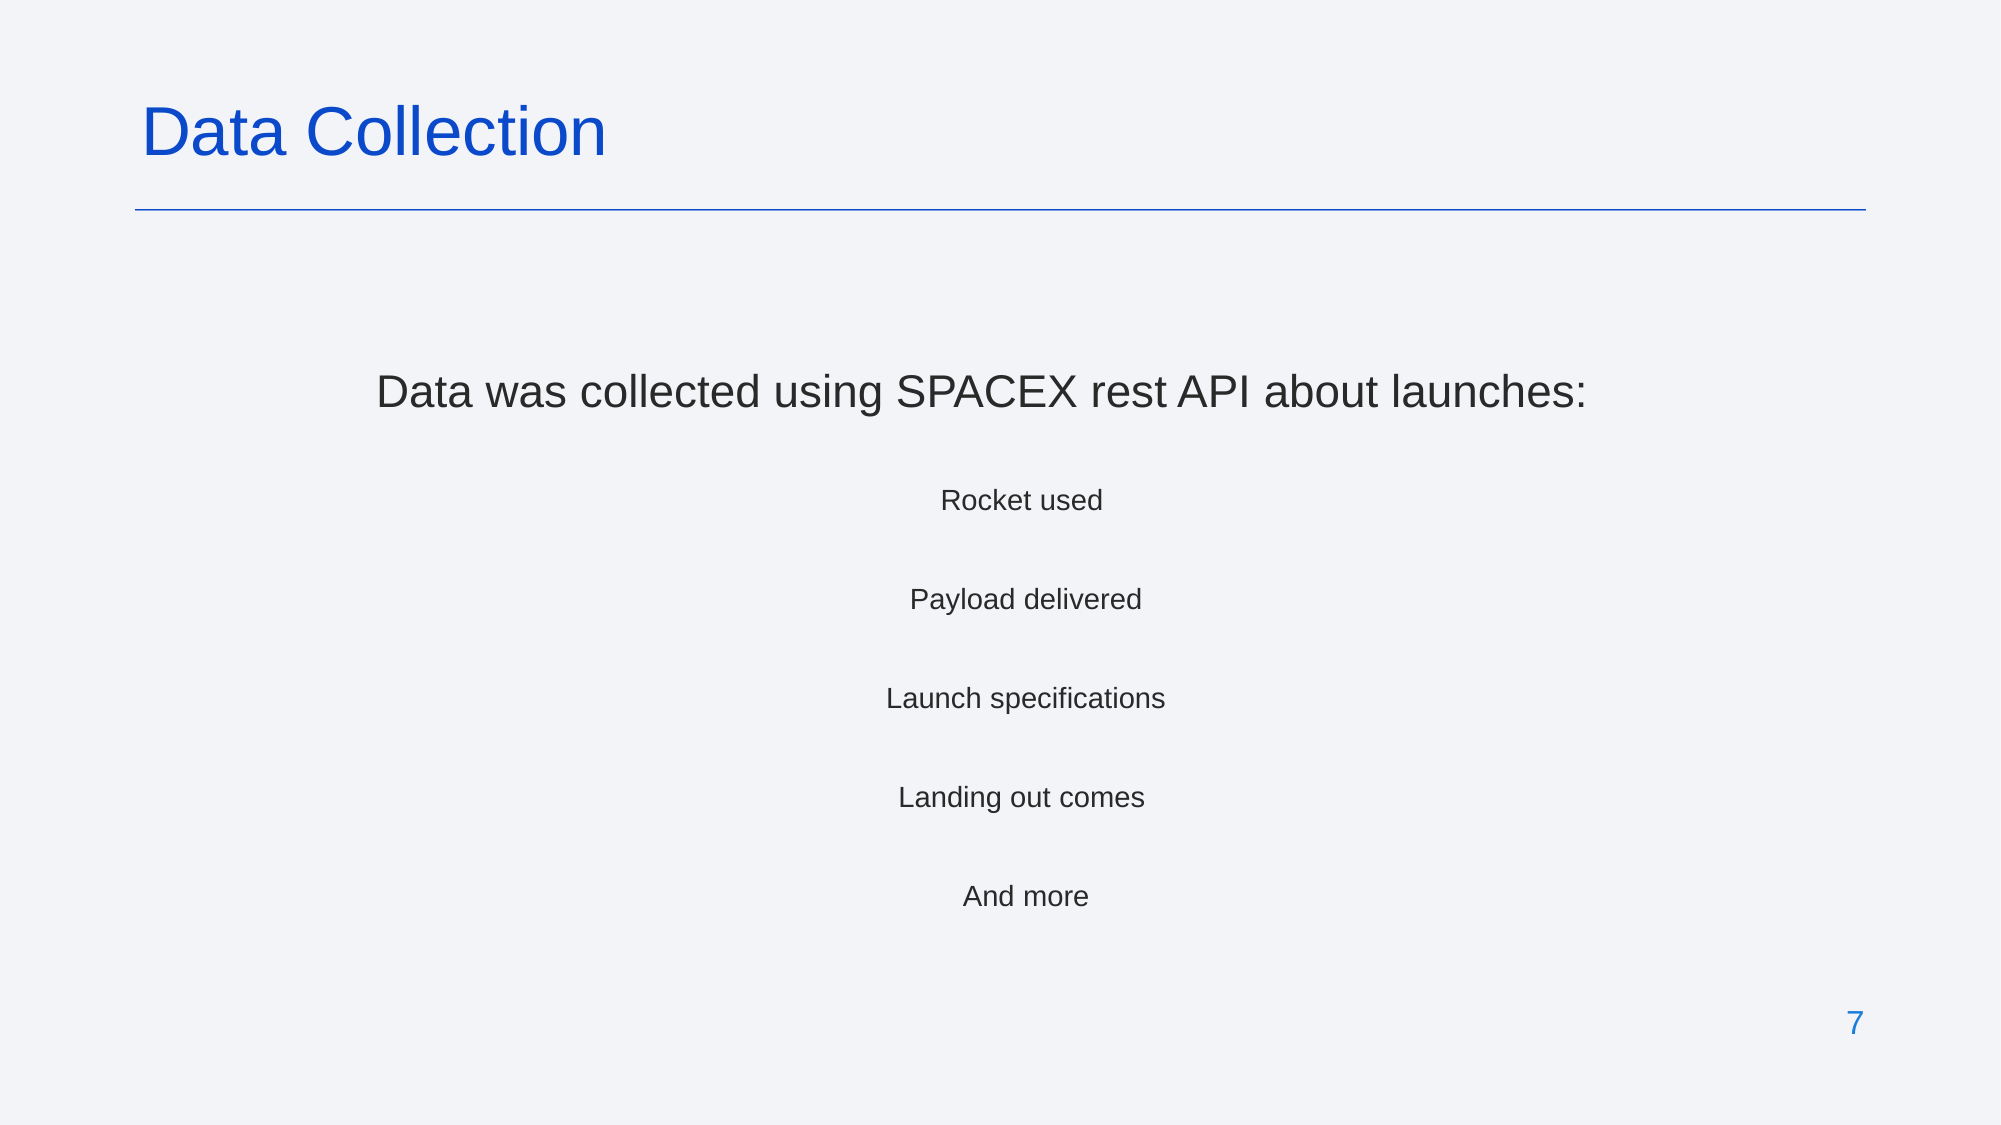

Data Collection
Data was collected using SPACEX rest API about launches:
Rocket used
Payload delivered
Launch specifications
Landing out comes
And more

7